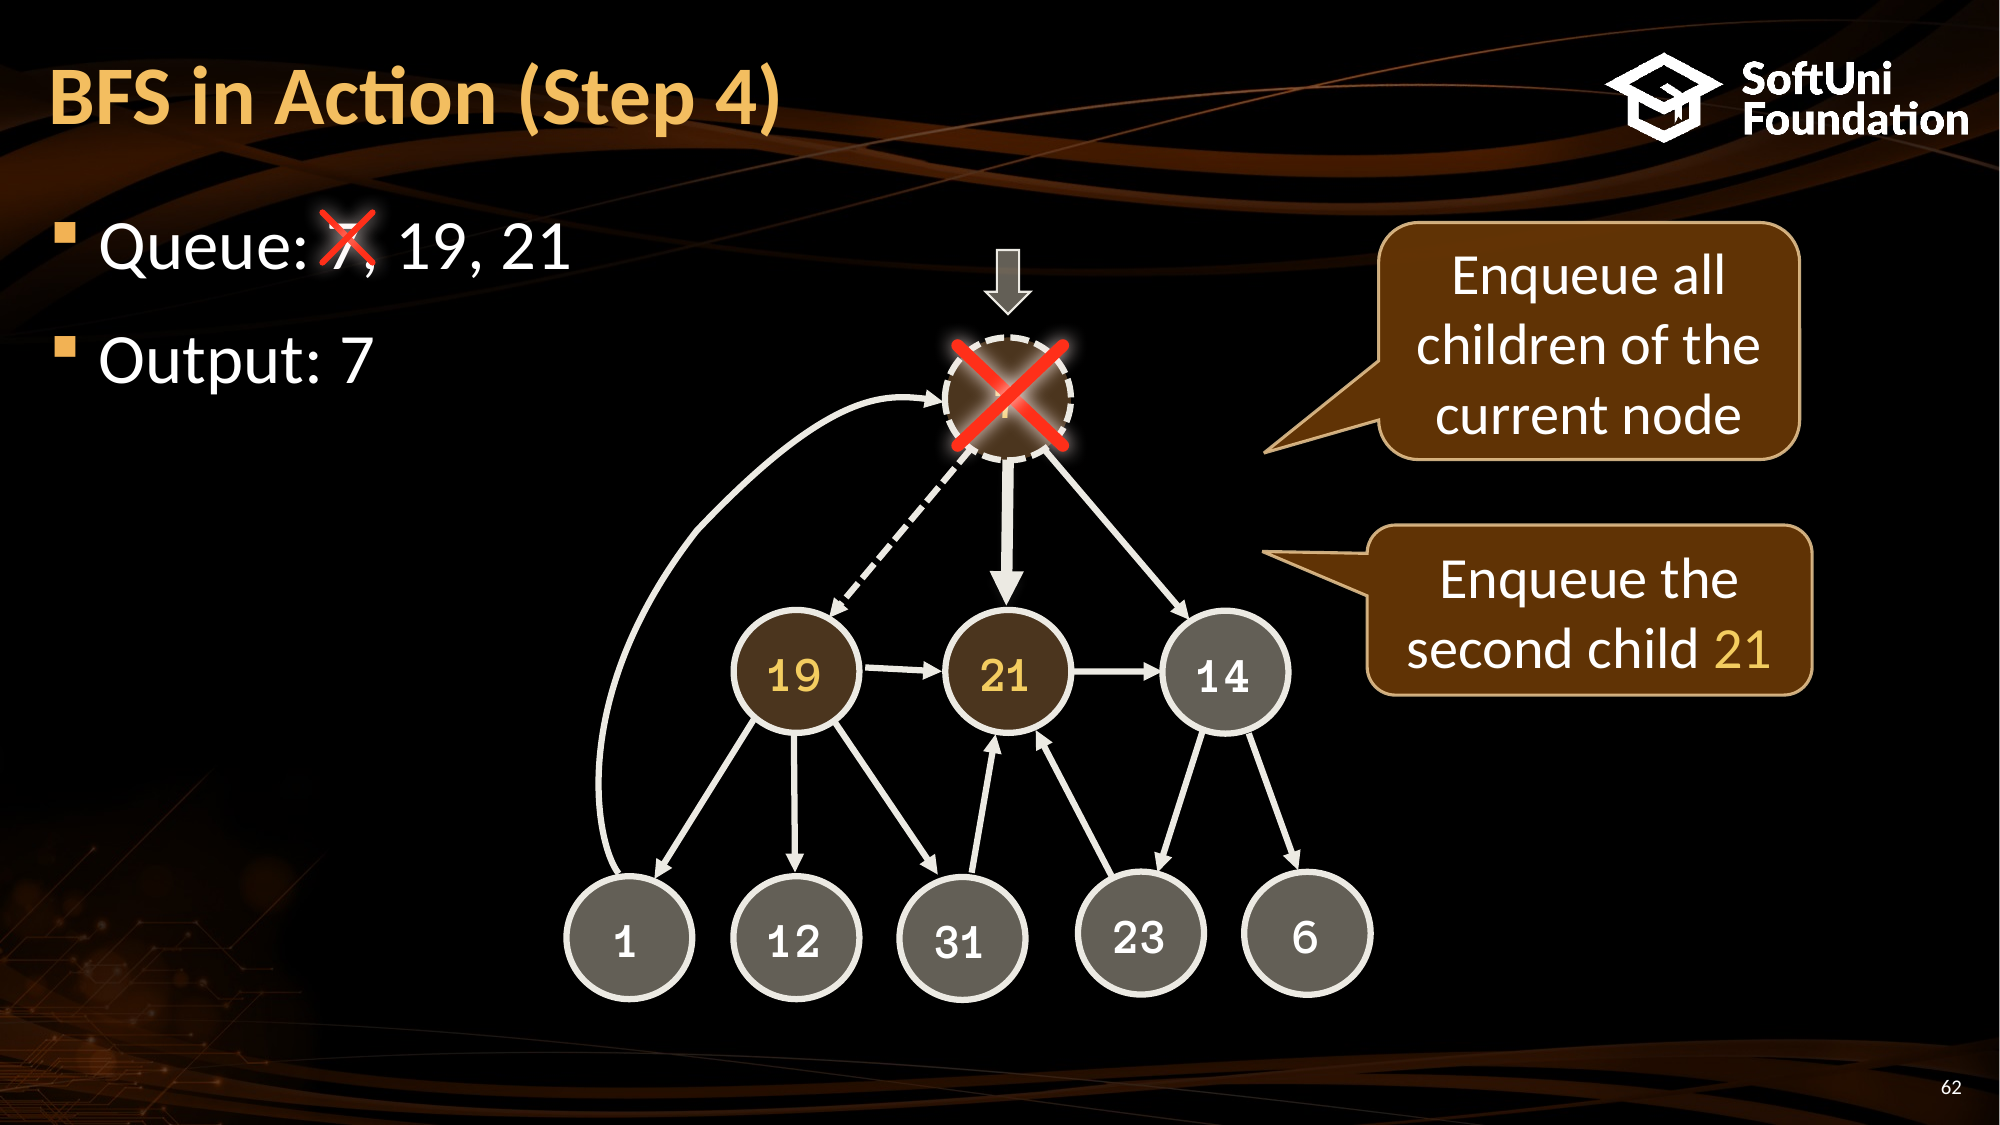

# BFS in Action (Step 4)
Queue: 7, 19, 21
Output: 7
Enqueue all children of the current node

7

21
19
14

23
6
12
1
31
Enqueue the second child 21
62